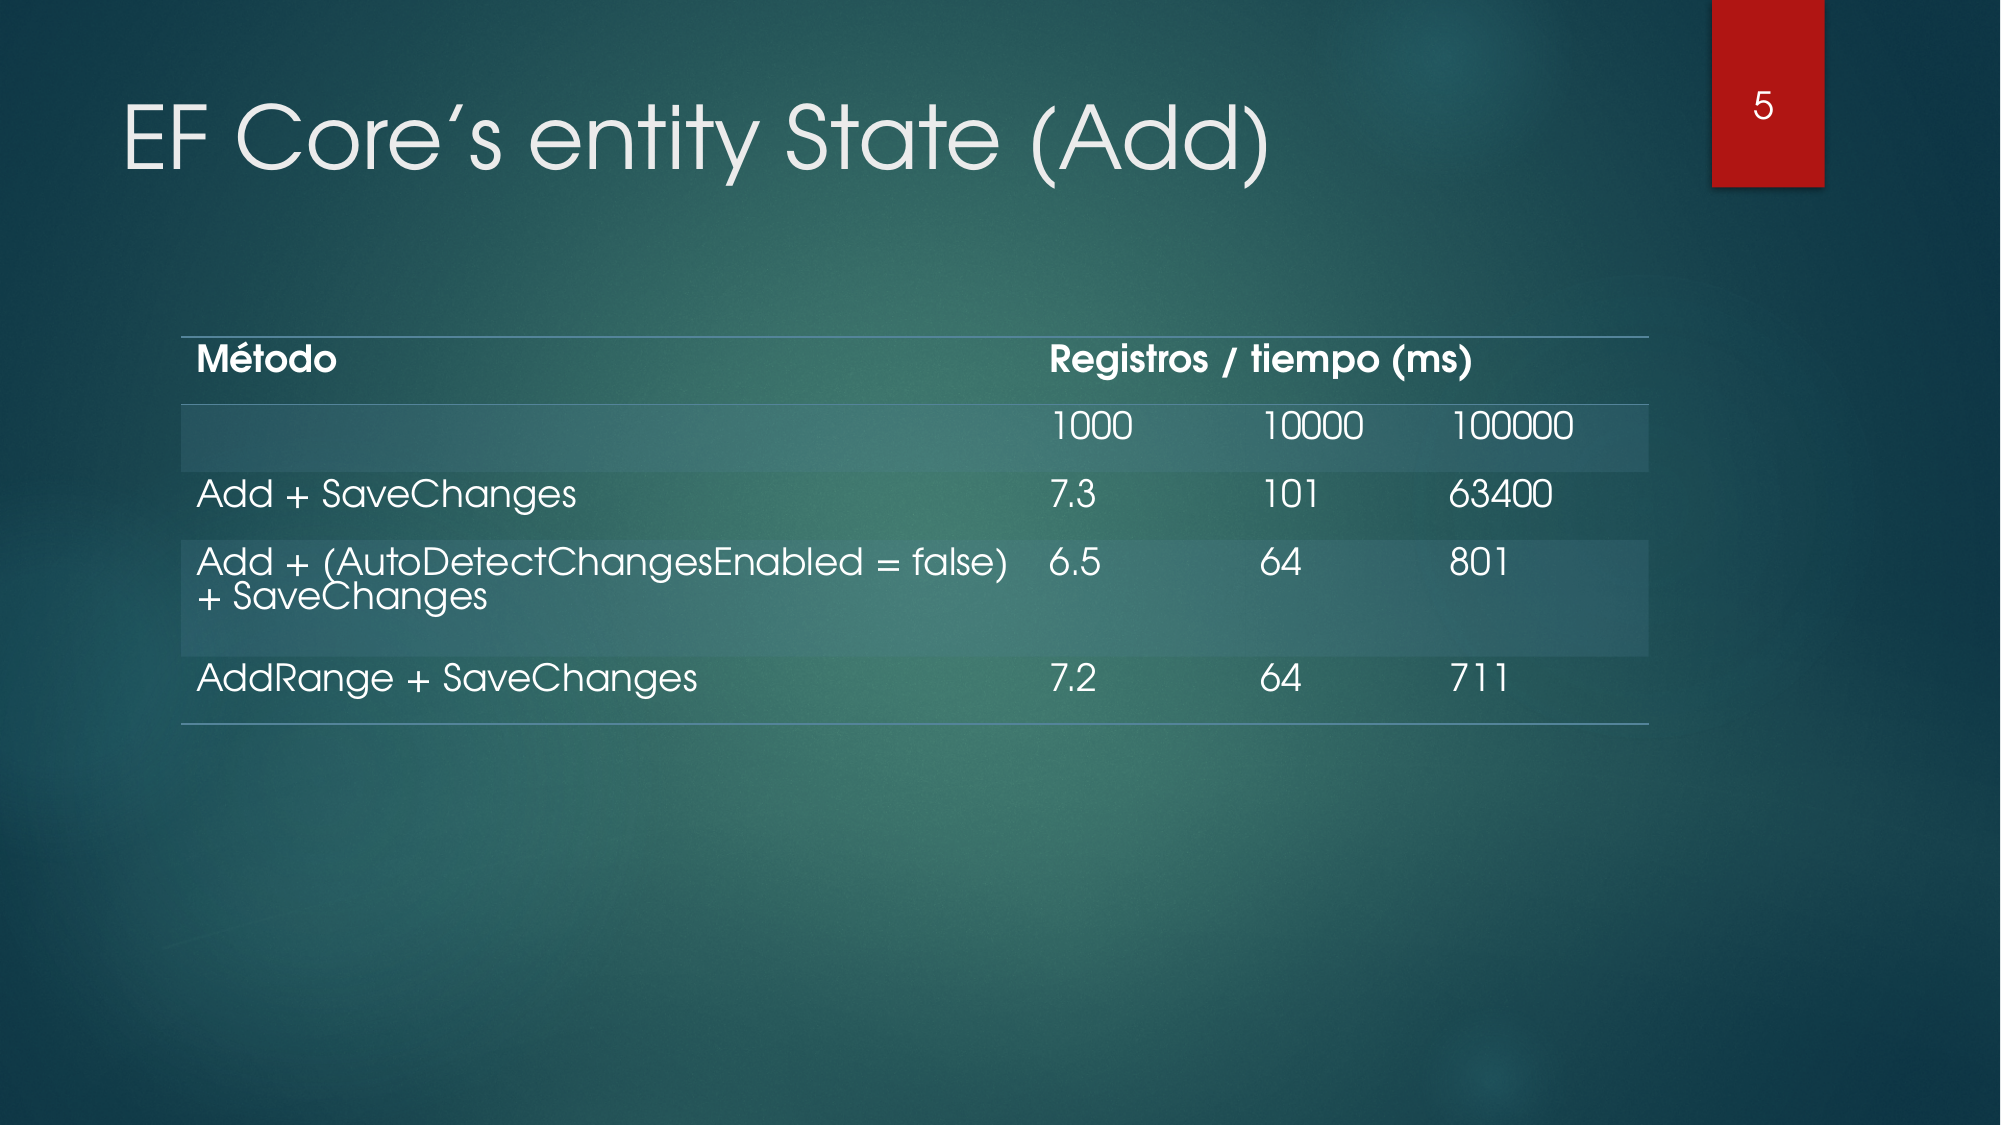

# EF Core’s entity State (Add)
5
| Método | Registros / tiempo (ms) |  |  |
| --- | --- | --- | --- |
|  | 1000 | 10000 | 100000 |
| Add + SaveChanges | 7.3 | 101 | 63400 |
| Add + (AutoDetectChangesEnabled = false) + SaveChanges | 6.5 | 64 | 801 |
| AddRange + SaveChanges | 7.2 | 64 | 711 |